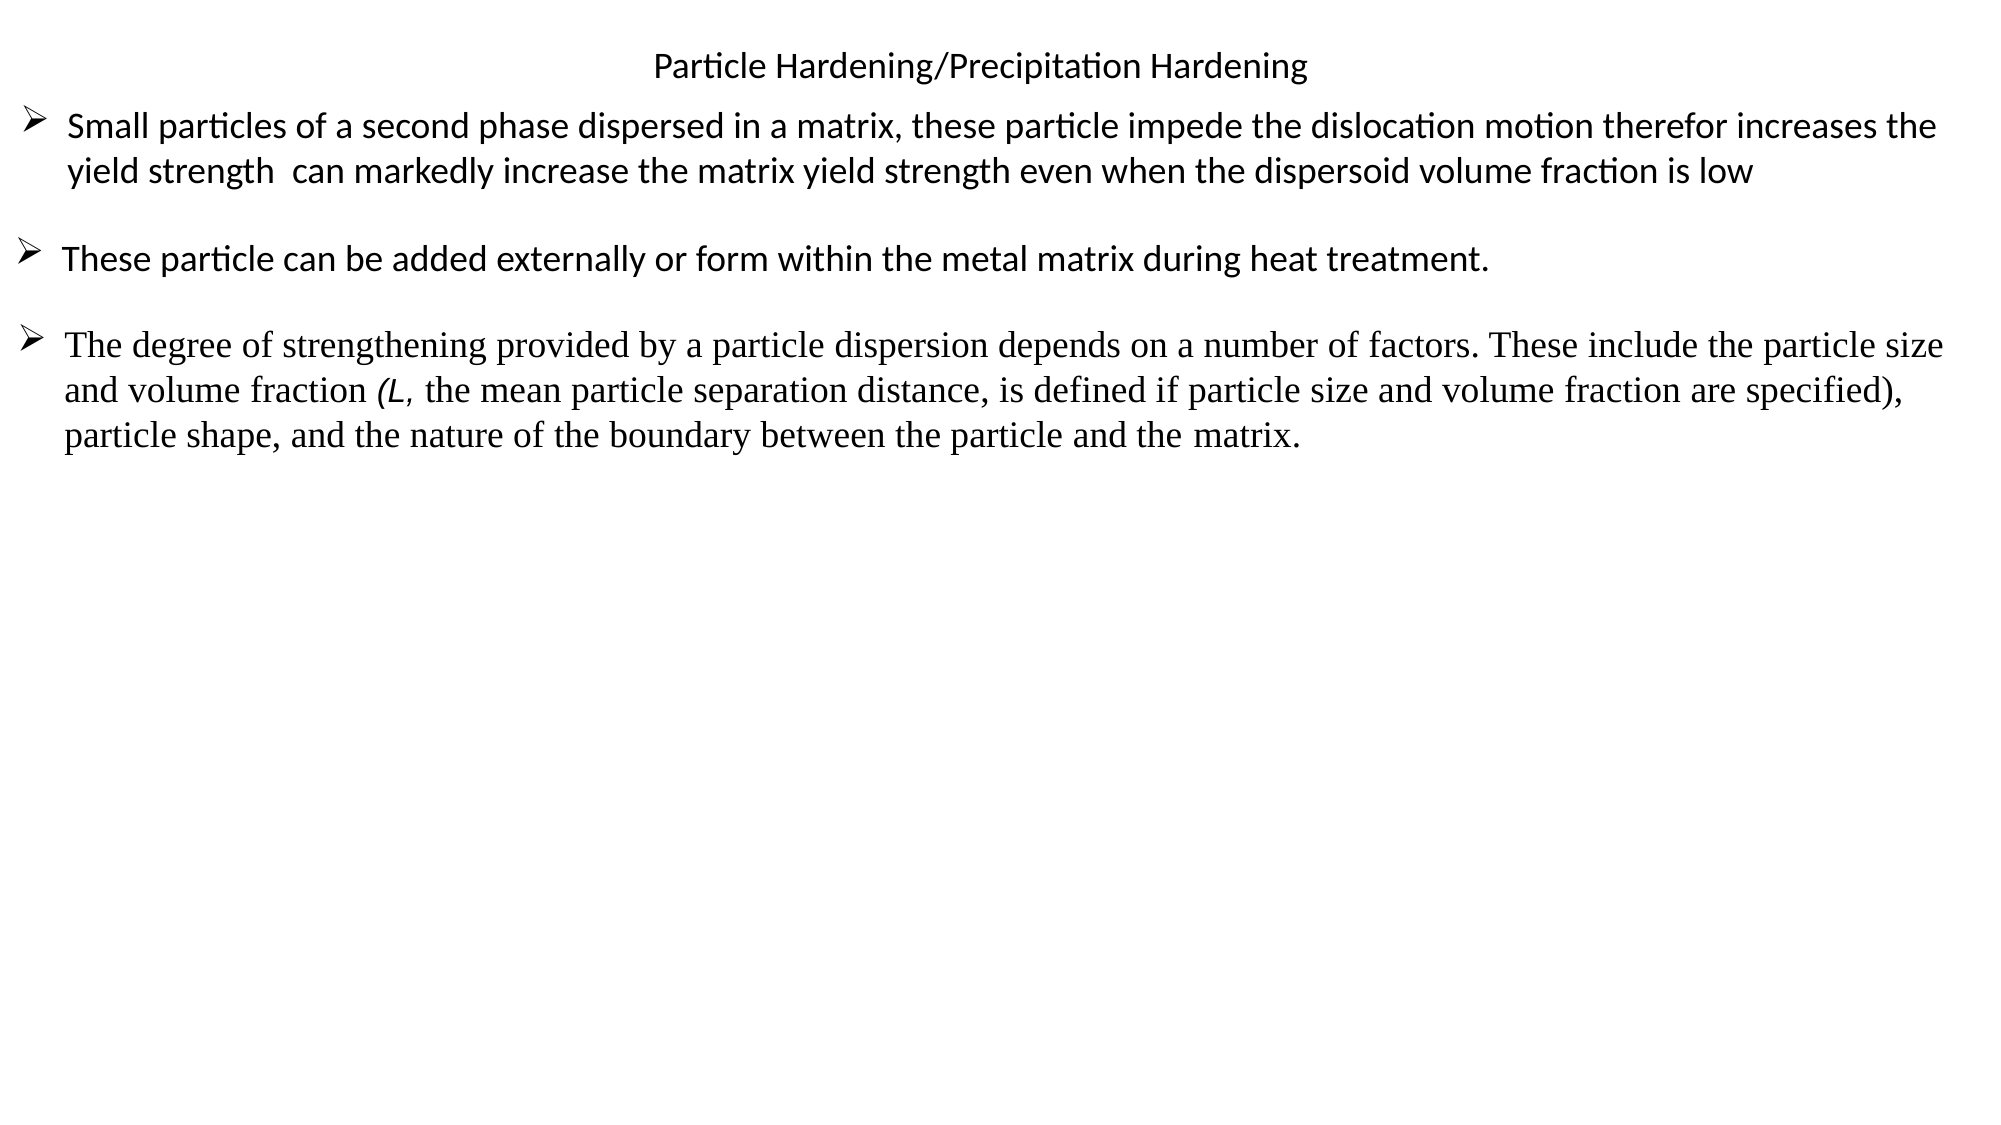

Particle Hardening/Precipitation Hardening
Small particles of a second phase dispersed in a matrix, these particle impede the dislocation motion therefor increases the yield strength  can markedly increase the matrix yield strength even when the dispersoid volume fraction is low
These particle can be added externally or form within the metal matrix during heat treatment.
The degree of strengthening provided by a particle dispersion depends on a number of factors. These include the particle size and volume fraction (L, the mean particle separation distance, is defined if particle size and volume fraction are specified), particle shape, and the nature of the boundary between the particle and the matrix.